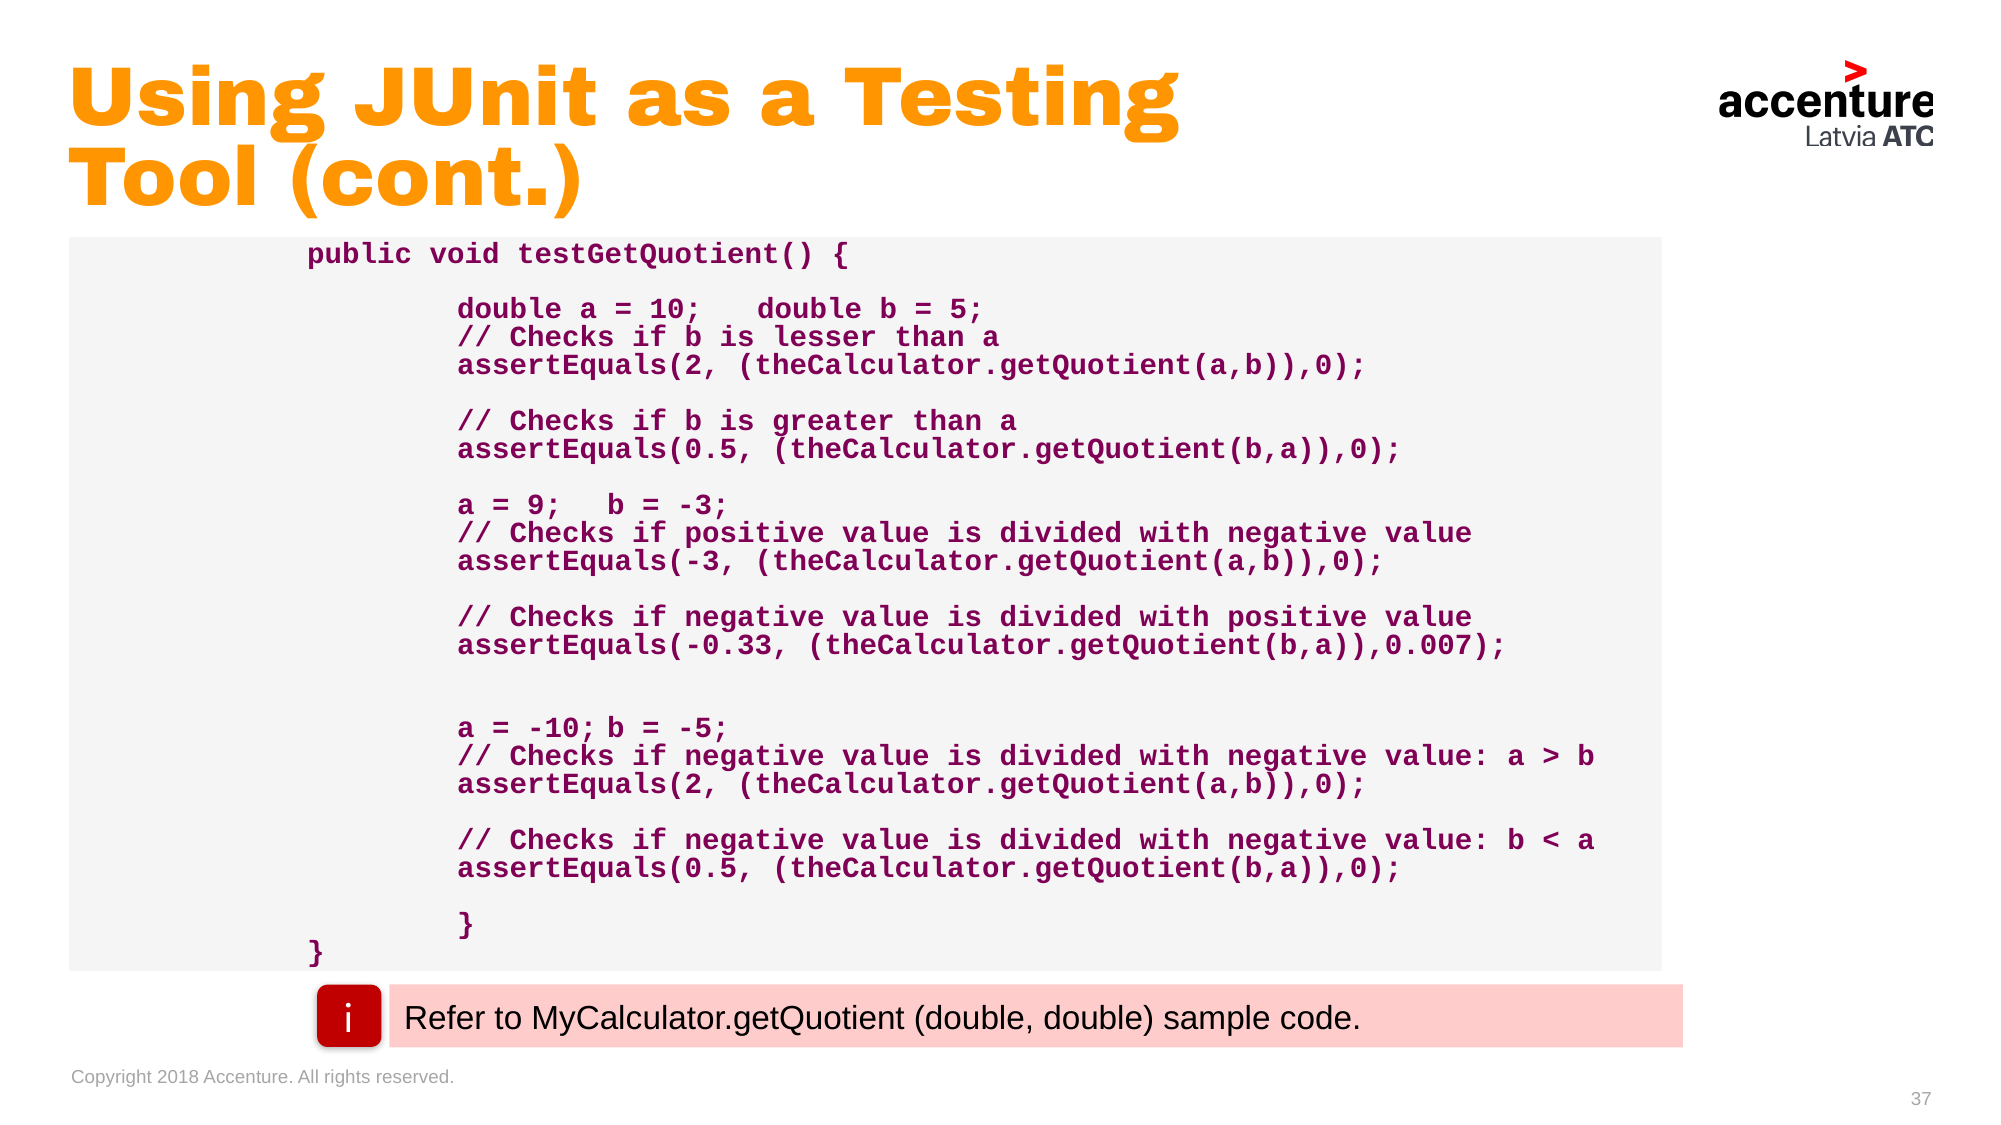

# Using JUnit as a Testing Tool (cont.)
	public void testGetQuotient() {

		double a = 10;	double b = 5;
		// Checks if b is lesser than a
		assertEquals(2, (theCalculator.getQuotient(a,b)),0);
		// Checks if b is greater than a
		assertEquals(0.5, (theCalculator.getQuotient(b,a)),0);

		a = 9;	b = -3;
		// Checks if positive value is divided with negative value
		assertEquals(-3, (theCalculator.getQuotient(a,b)),0);
		// Checks if negative value is divided with positive value
		assertEquals(-0.33, (theCalculator.getQuotient(b,a)),0.007);

		a = -10;	b = -5;
		// Checks if negative value is divided with negative value: a > b
		assertEquals(2, (theCalculator.getQuotient(a,b)),0);
		// Checks if negative value is divided with negative value: b < a
		assertEquals(0.5, (theCalculator.getQuotient(b,a)),0);
		}
	}
Refer to MyCalculator.getQuotient (double, double) sample code.
i

37